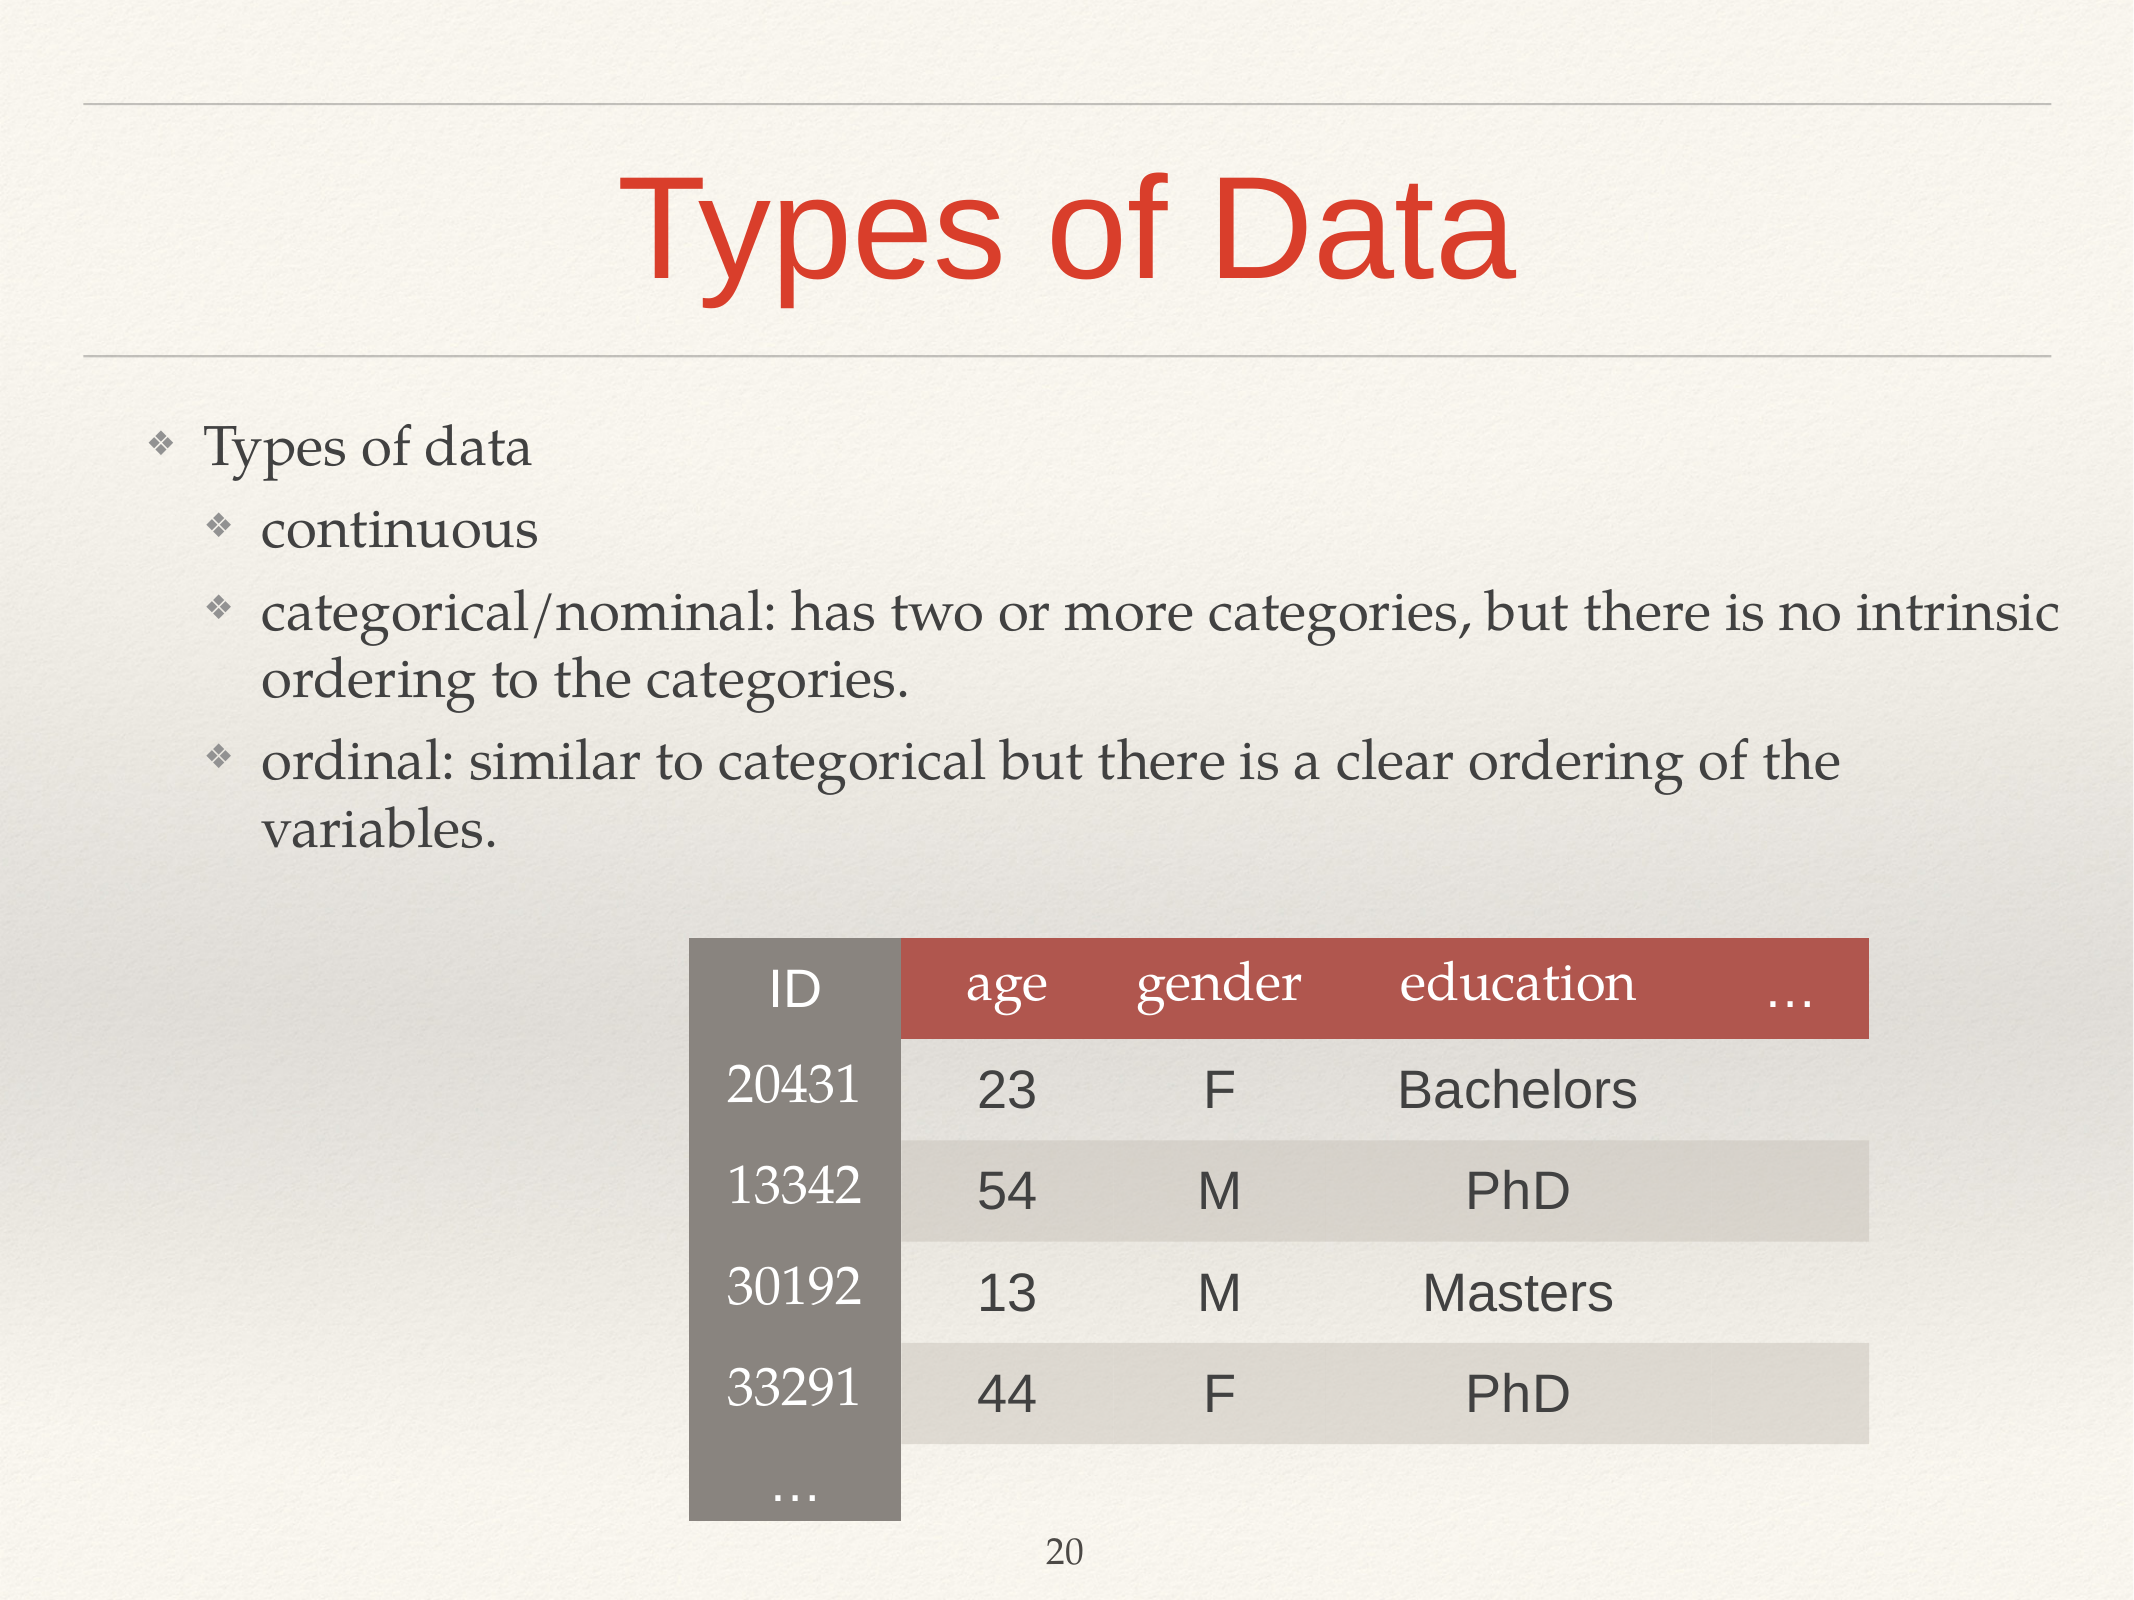

# Types of Data
Types of data
continuous
categorical/nominal: has two or more categories, but there is no intrinsic ordering to the categories.
ordinal: similar to categorical but there is a clear ordering of the variables.
| ID | age | gender | education | … |
| --- | --- | --- | --- | --- |
| 20431 | 23 | F | Bachelors |  |
| 13342 | 54 | M | PhD |  |
| 30192 | 13 | M | Masters |  |
| 33291 | 44 | F | PhD |  |
| … |  |  |  |  |
20